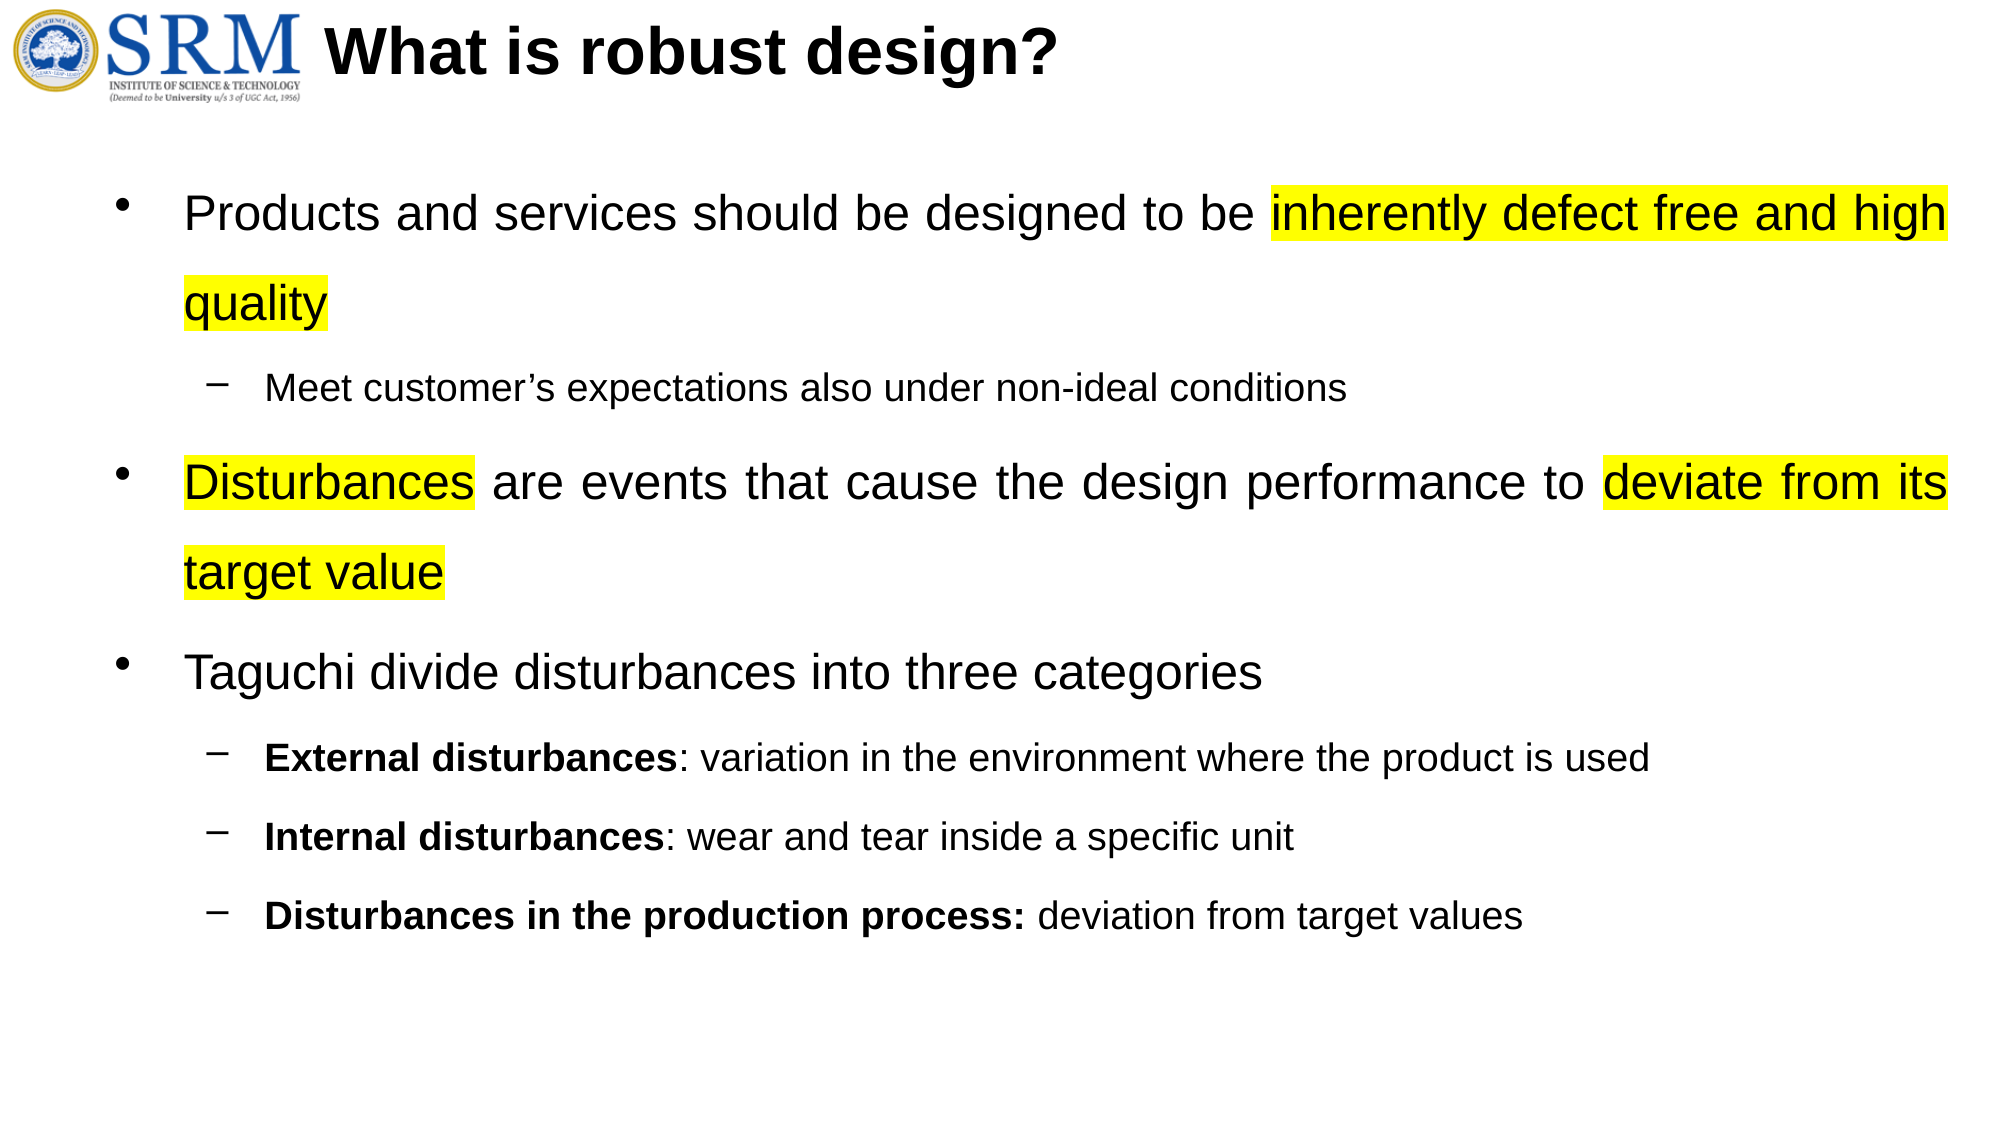

# What is robust design?
Products and services should be designed to be inherently defect free and high quality
Meet customer’s expectations also under non-ideal conditions
Disturbances are events that cause the design performance to deviate from its target value
Taguchi divide disturbances into three categories
External disturbances: variation in the environment where the product is used
Internal disturbances: wear and tear inside a specific unit
Disturbances in the production process: deviation from target values